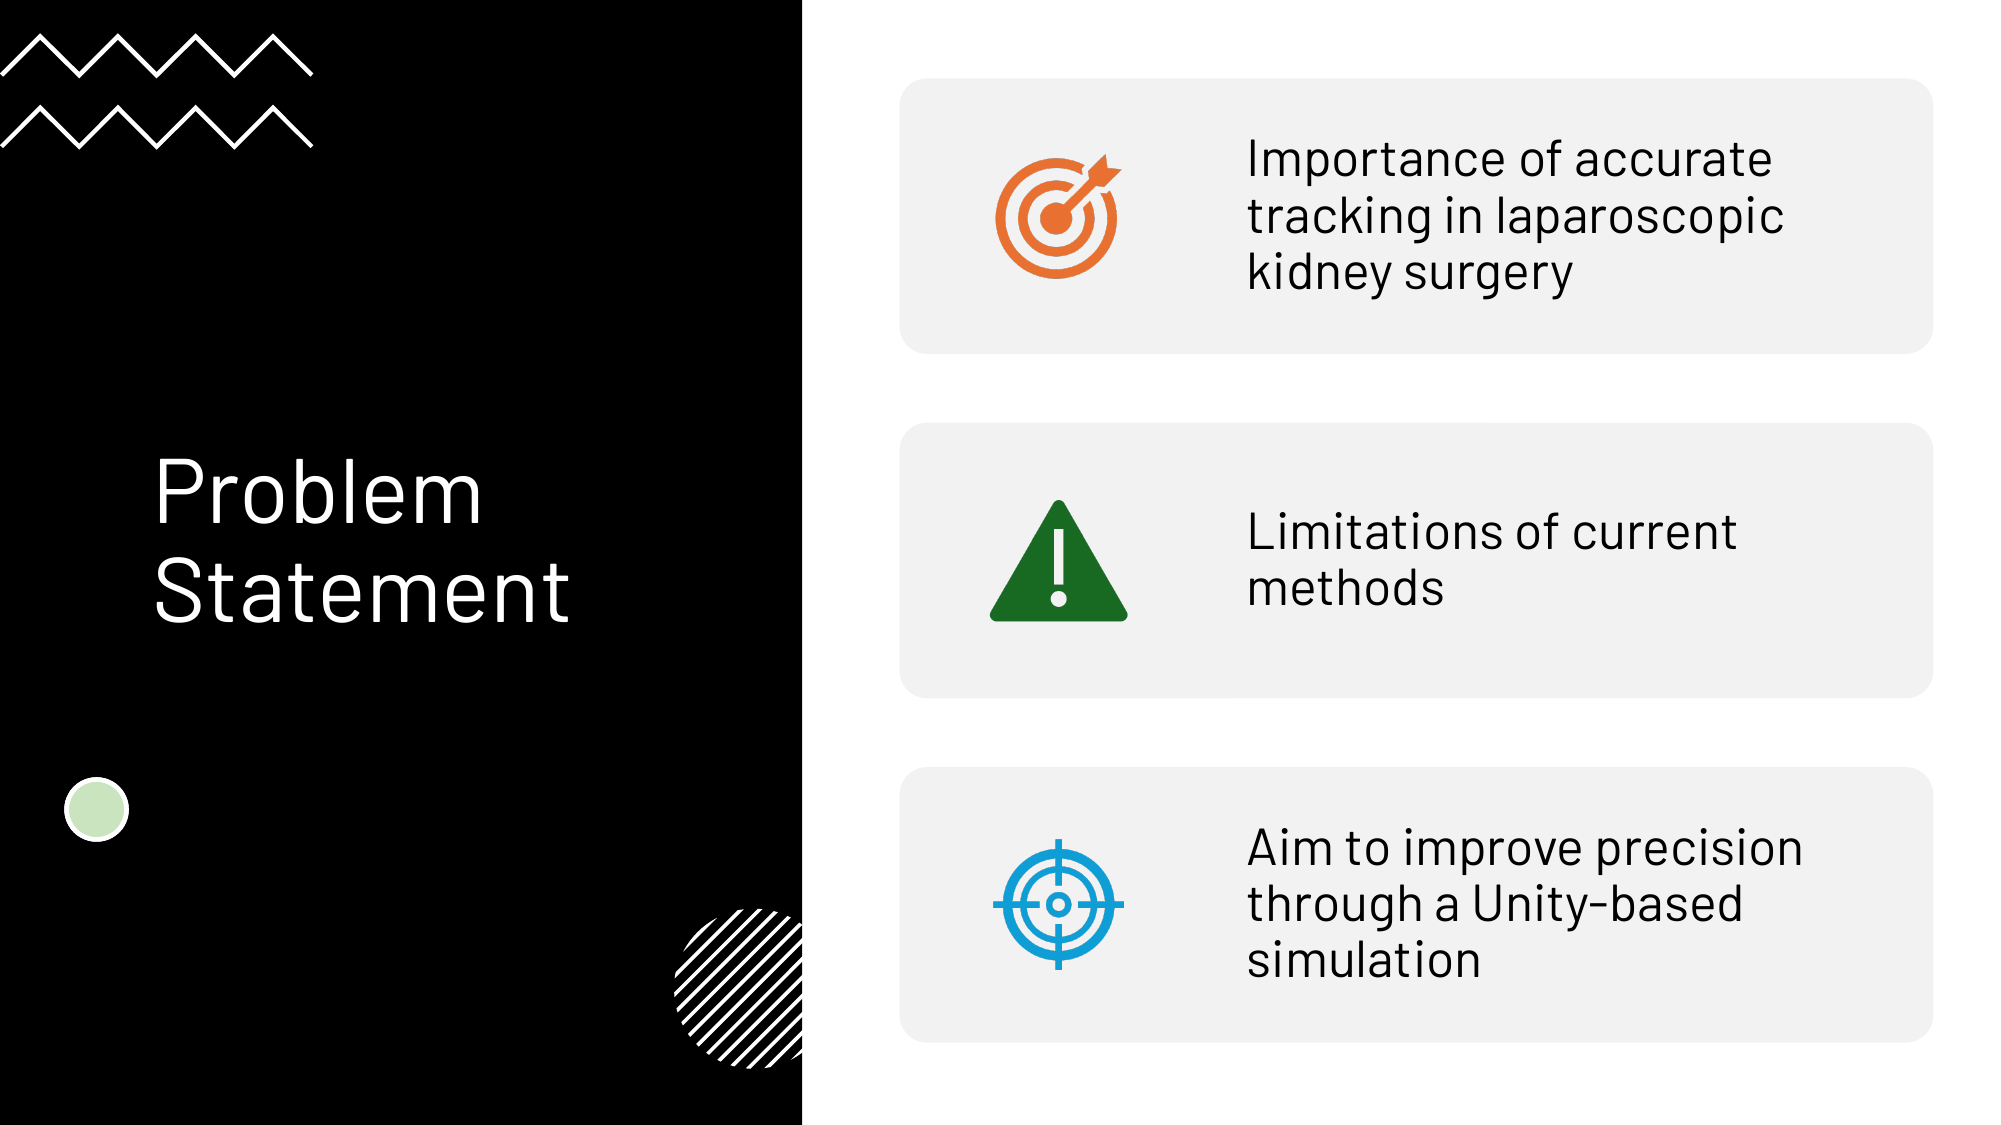

Importance of accurate tracking in laparoscopic kidney surgery
Limitations of current methods
Aim to improve precision through a Unity-based simulation
# Problem Statement